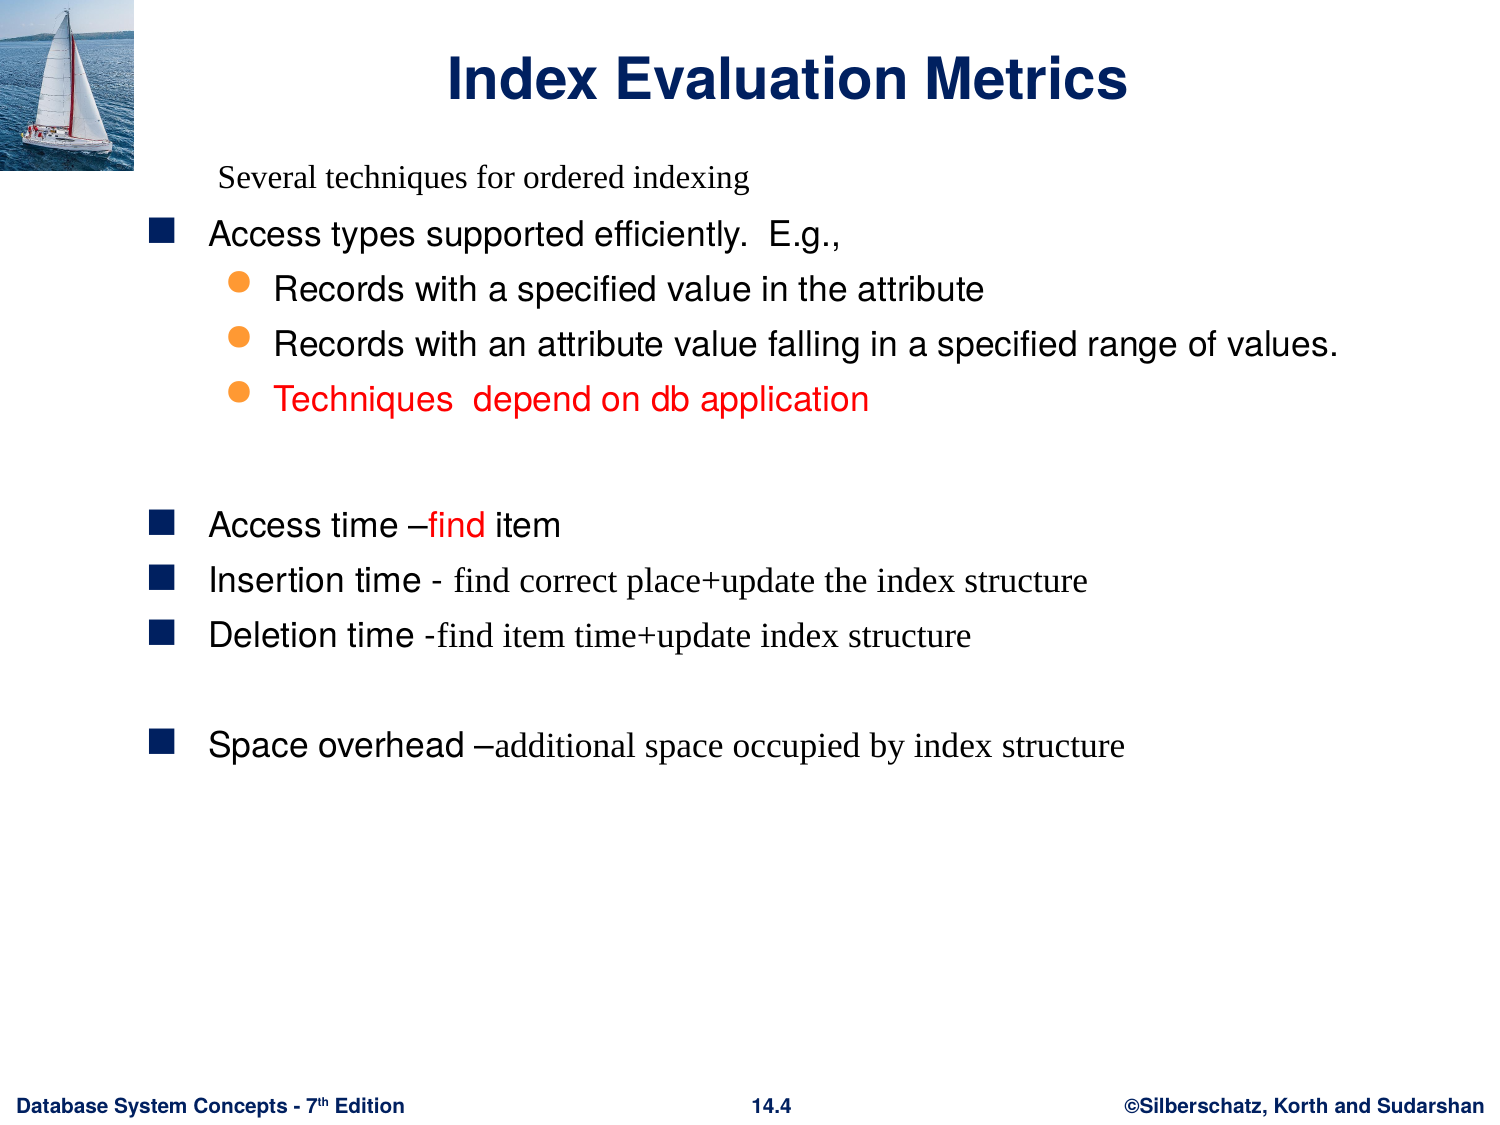

# Index Evaluation Metrics
Several techniques for ordered indexing
Access types supported efficiently.  E.g.,
Records with a specified value in the attribute
Records with an attribute value falling in a specified range of values.
Techniques  depend on db application

Access time –find item
Insertion time - find correct place+update the index structure
Deletion time -find item time+update index structure

Space overhead –additional space occupied by index structure